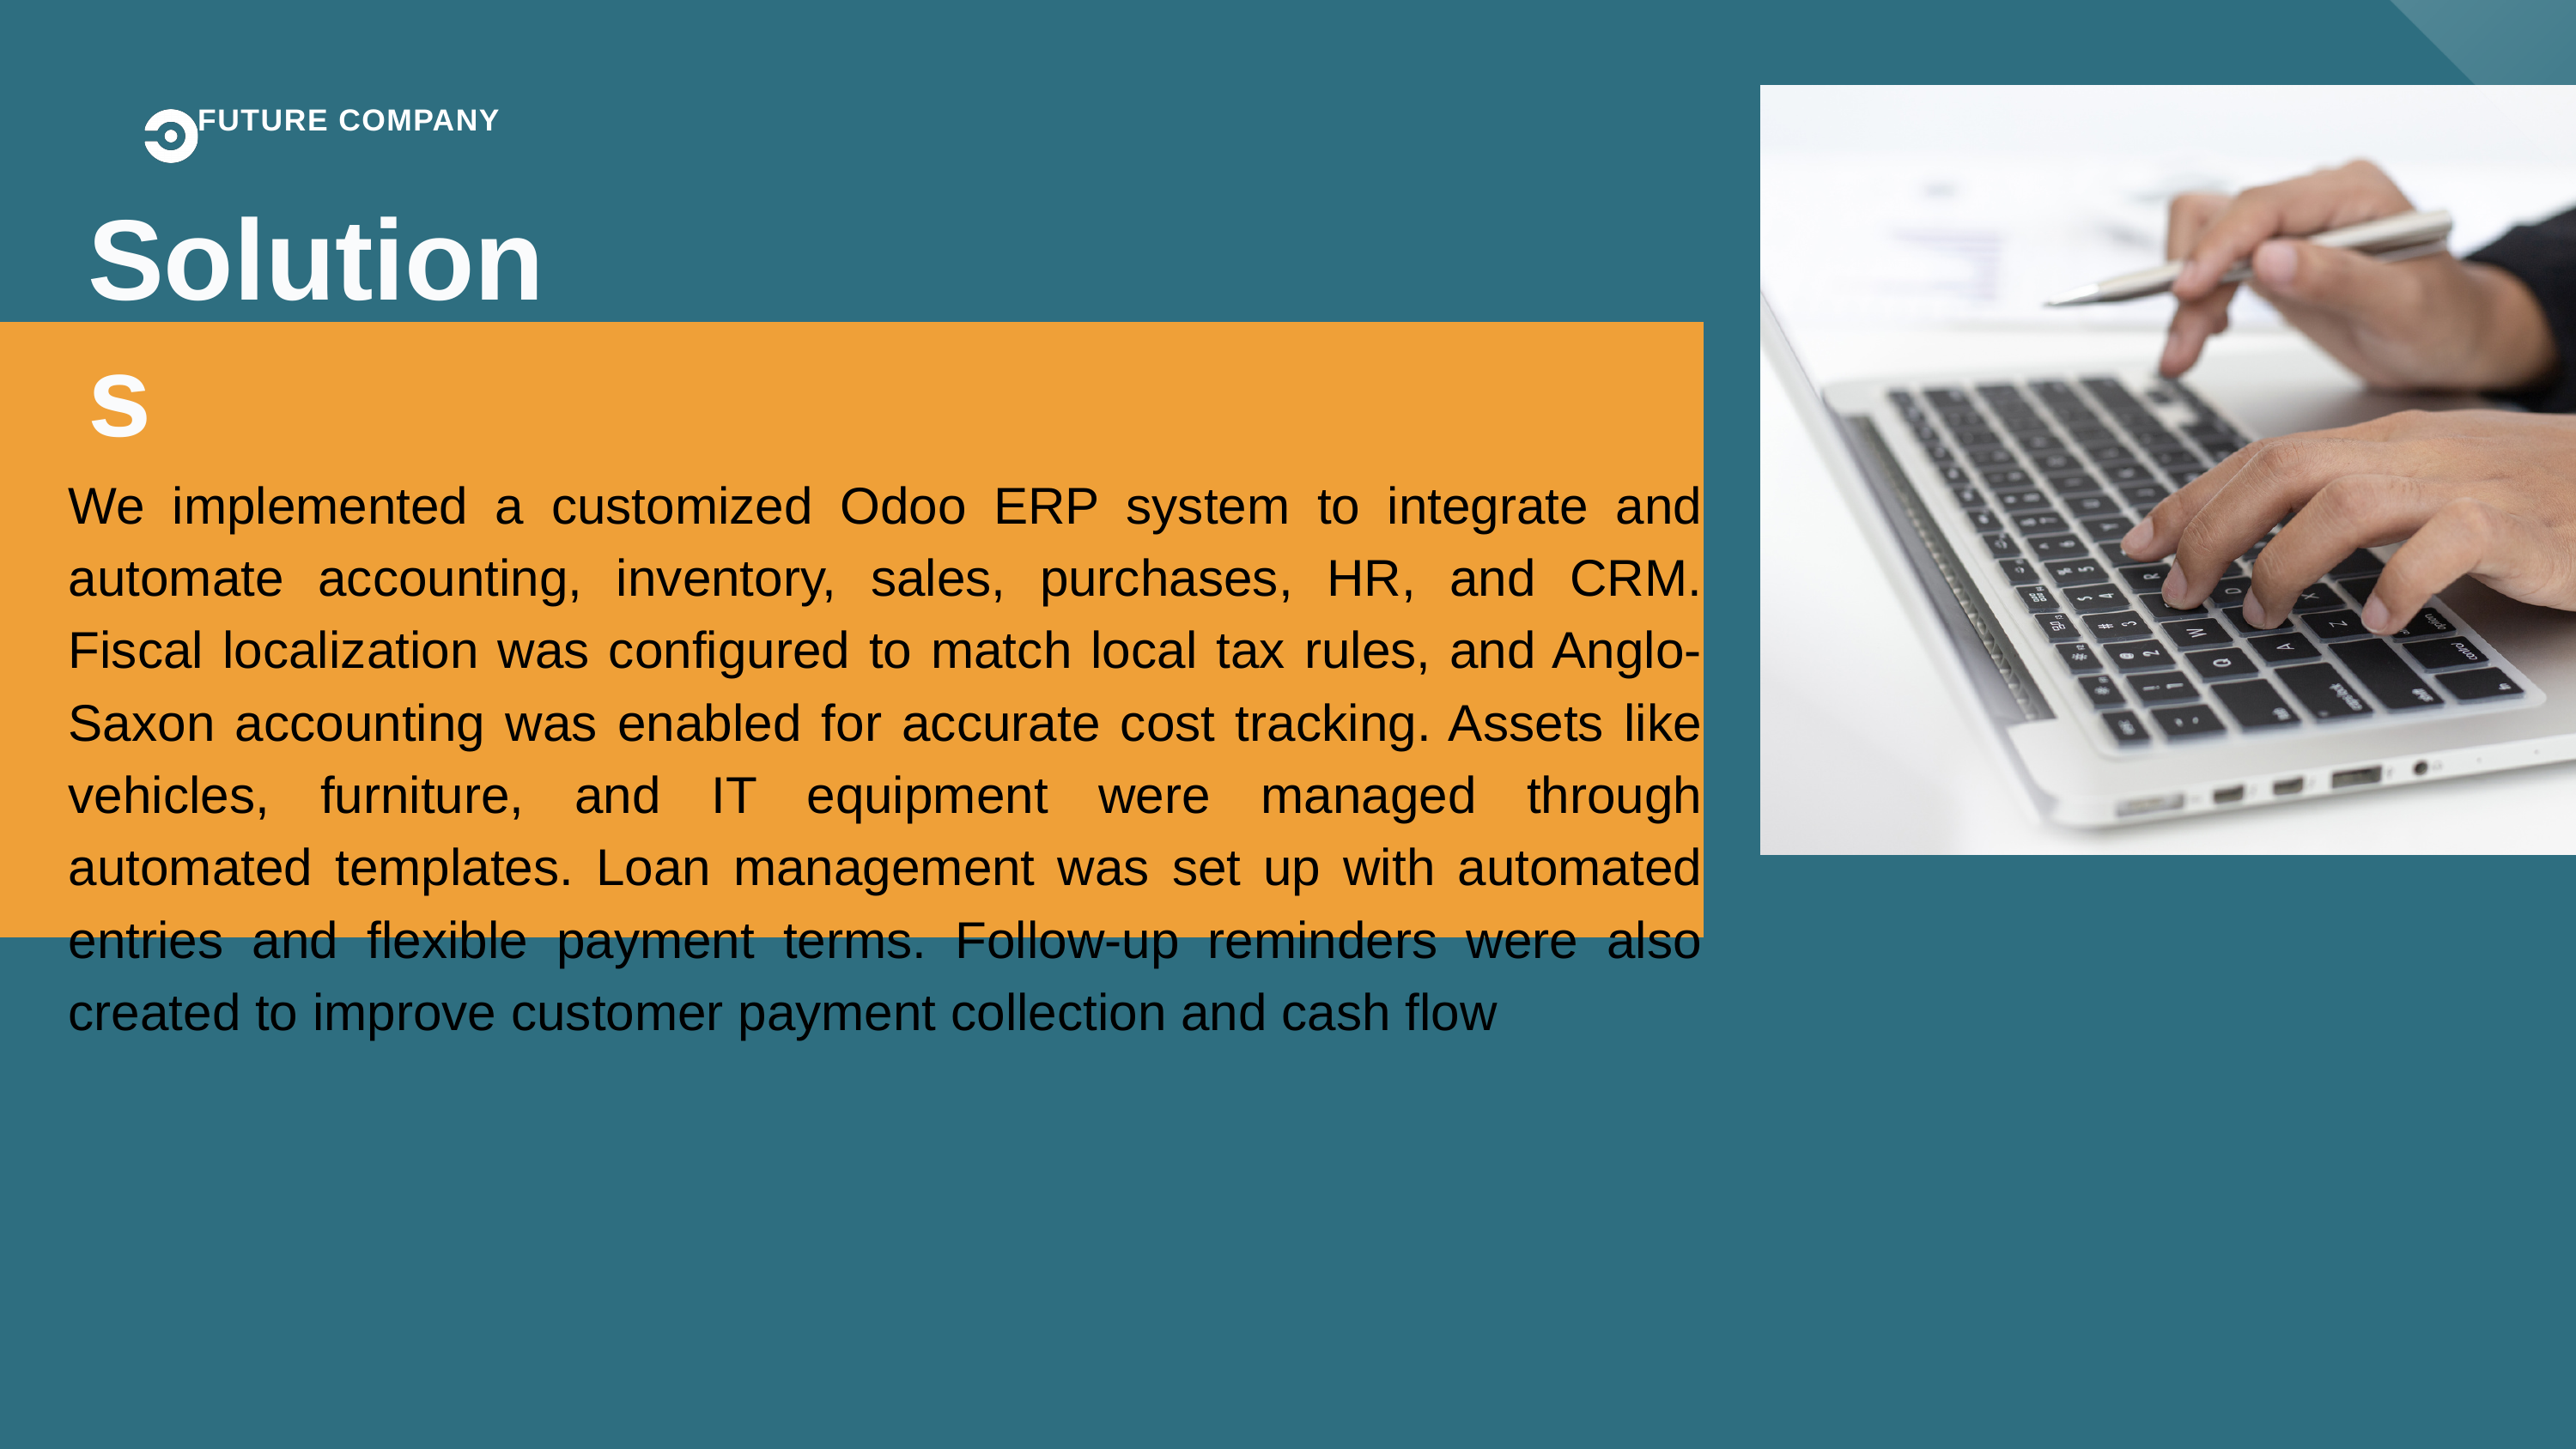

FUTURE COMPANY

Solutions

We implemented a customized Odoo ERP system to integrate and automate accounting, inventory, sales, purchases, HR, and CRM. Fiscal localization was configured to match local tax rules, and Anglo-Saxon accounting was enabled for accurate cost tracking. Assets like vehicles, furniture, and IT equipment were managed through automated templates. Loan management was set up with automated entries and flexible payment terms. Follow-up reminders were also created to improve customer payment collection and cash flow